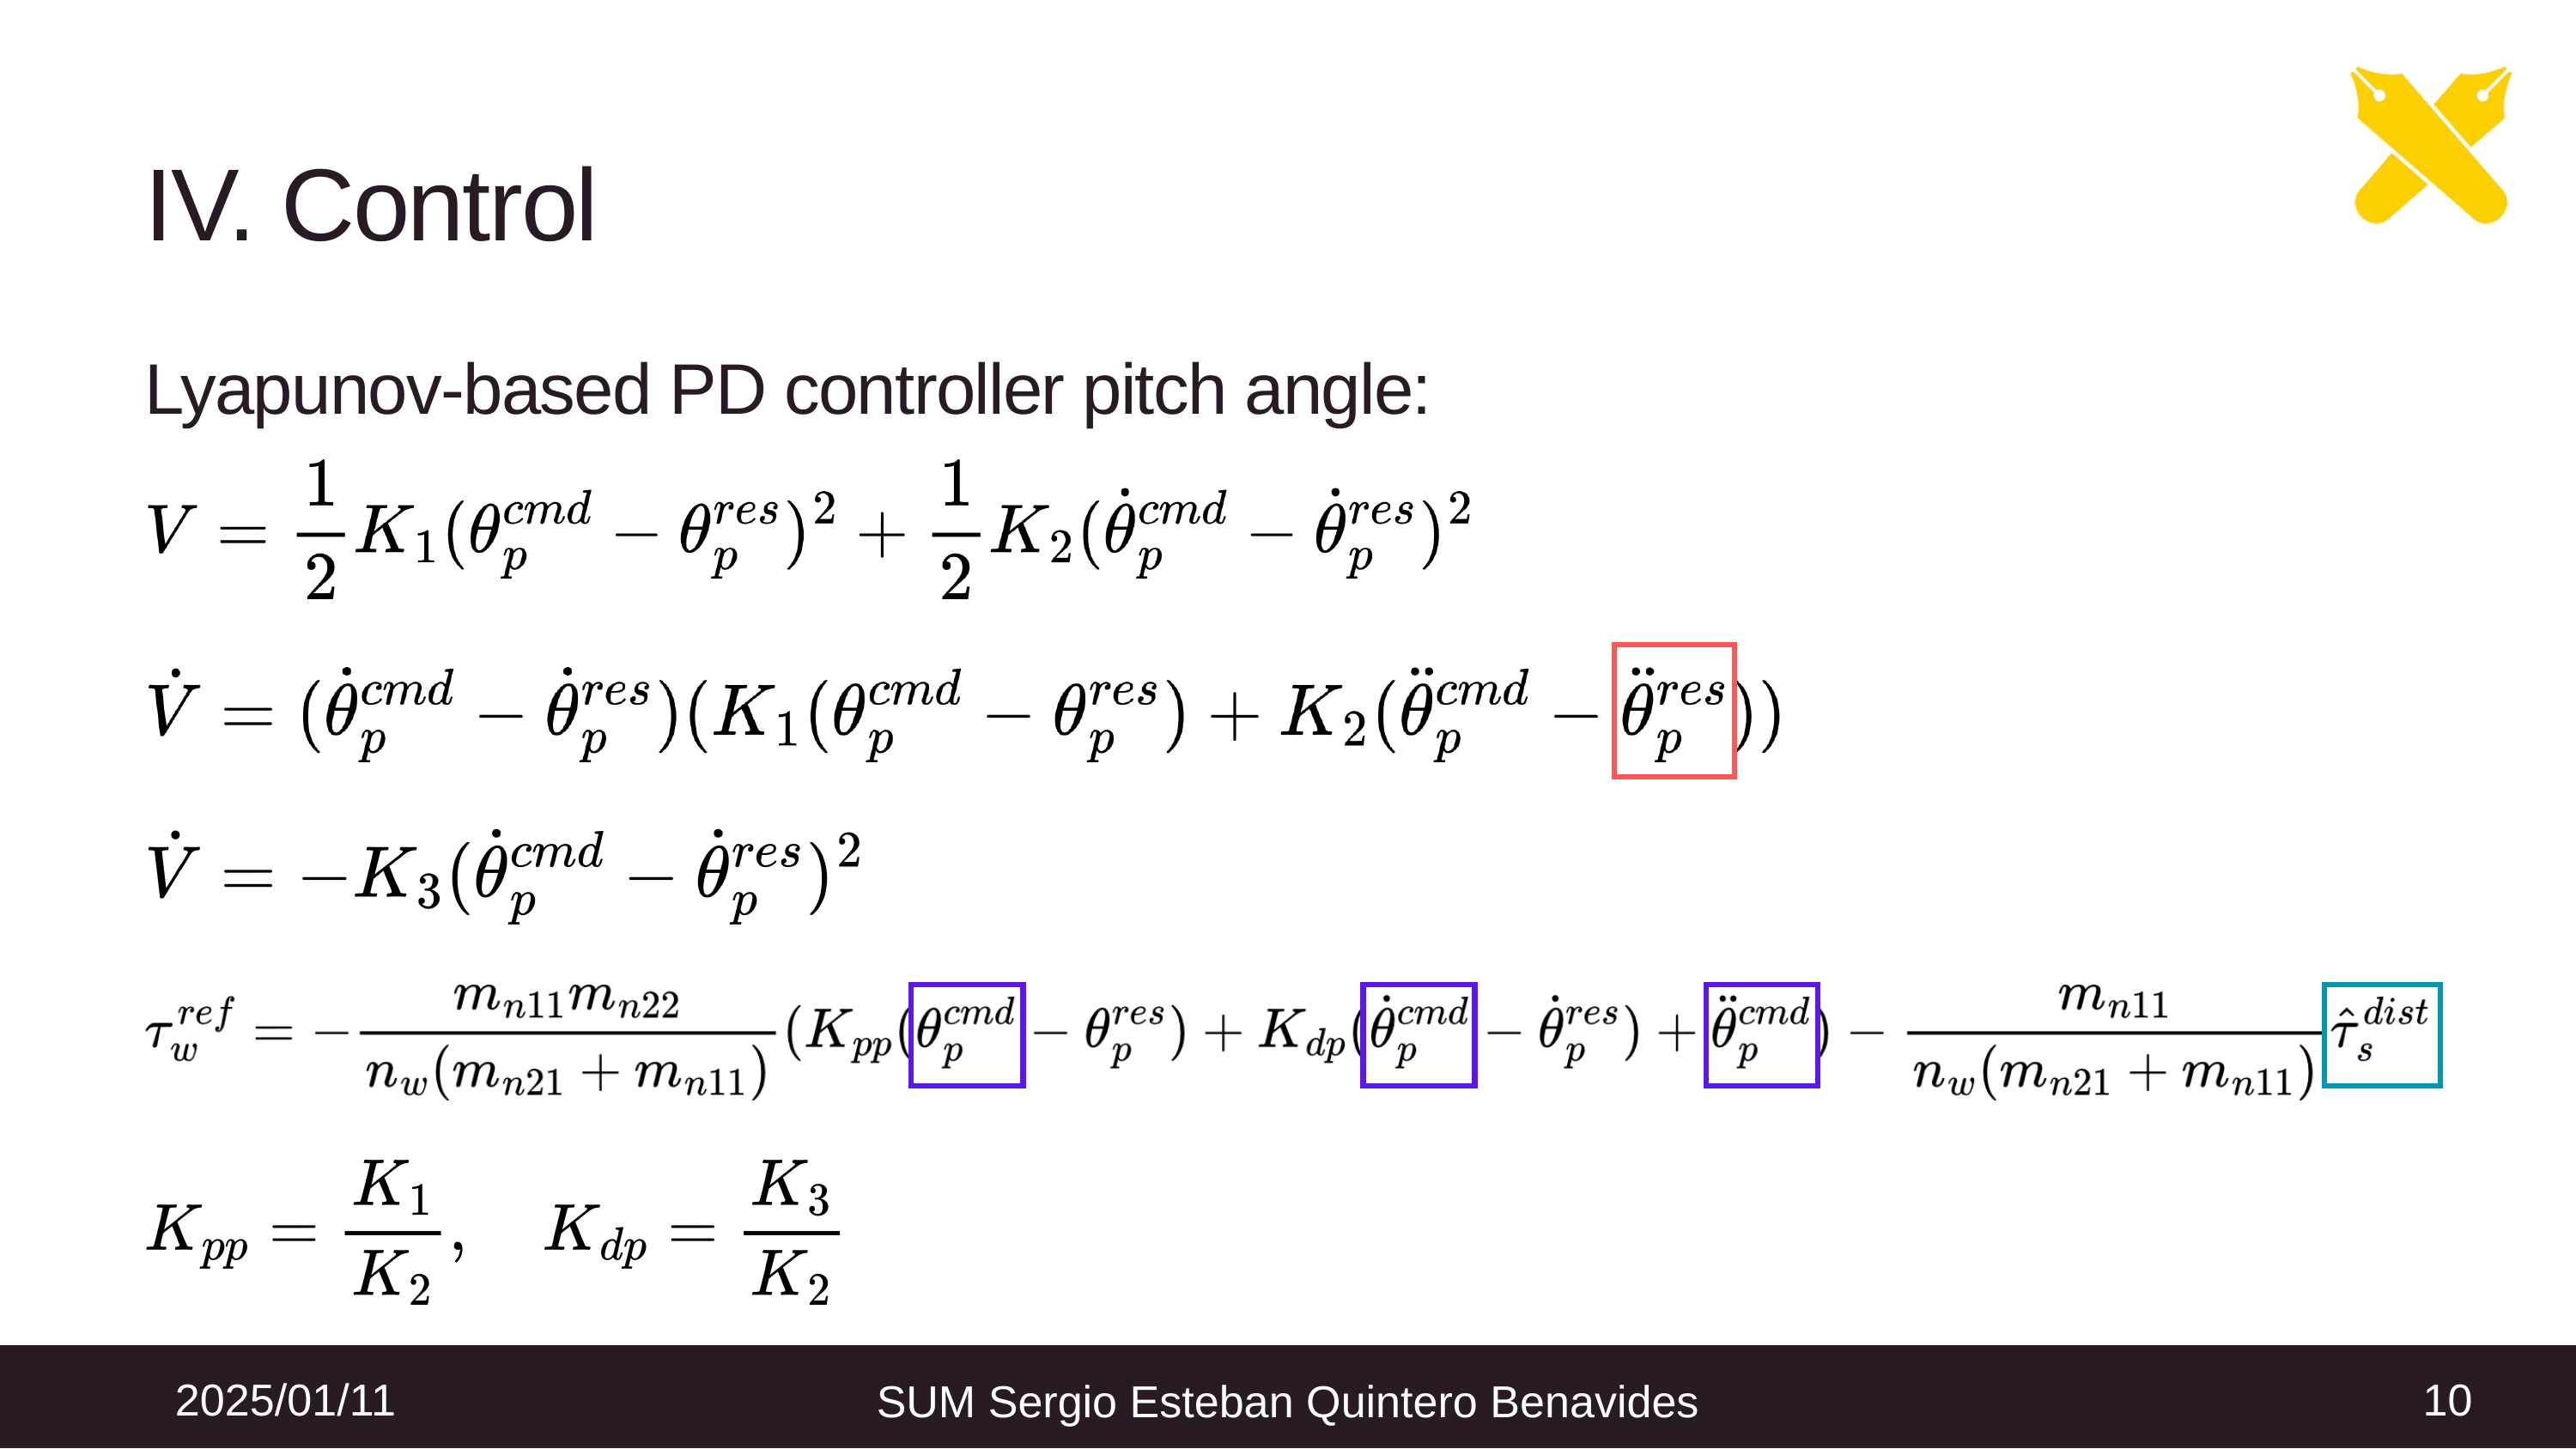

IV. Control
Lyapunov-based PD controller pitch angle:

2025/01/11
10
SUM Sergio Esteban Quintero Benavides